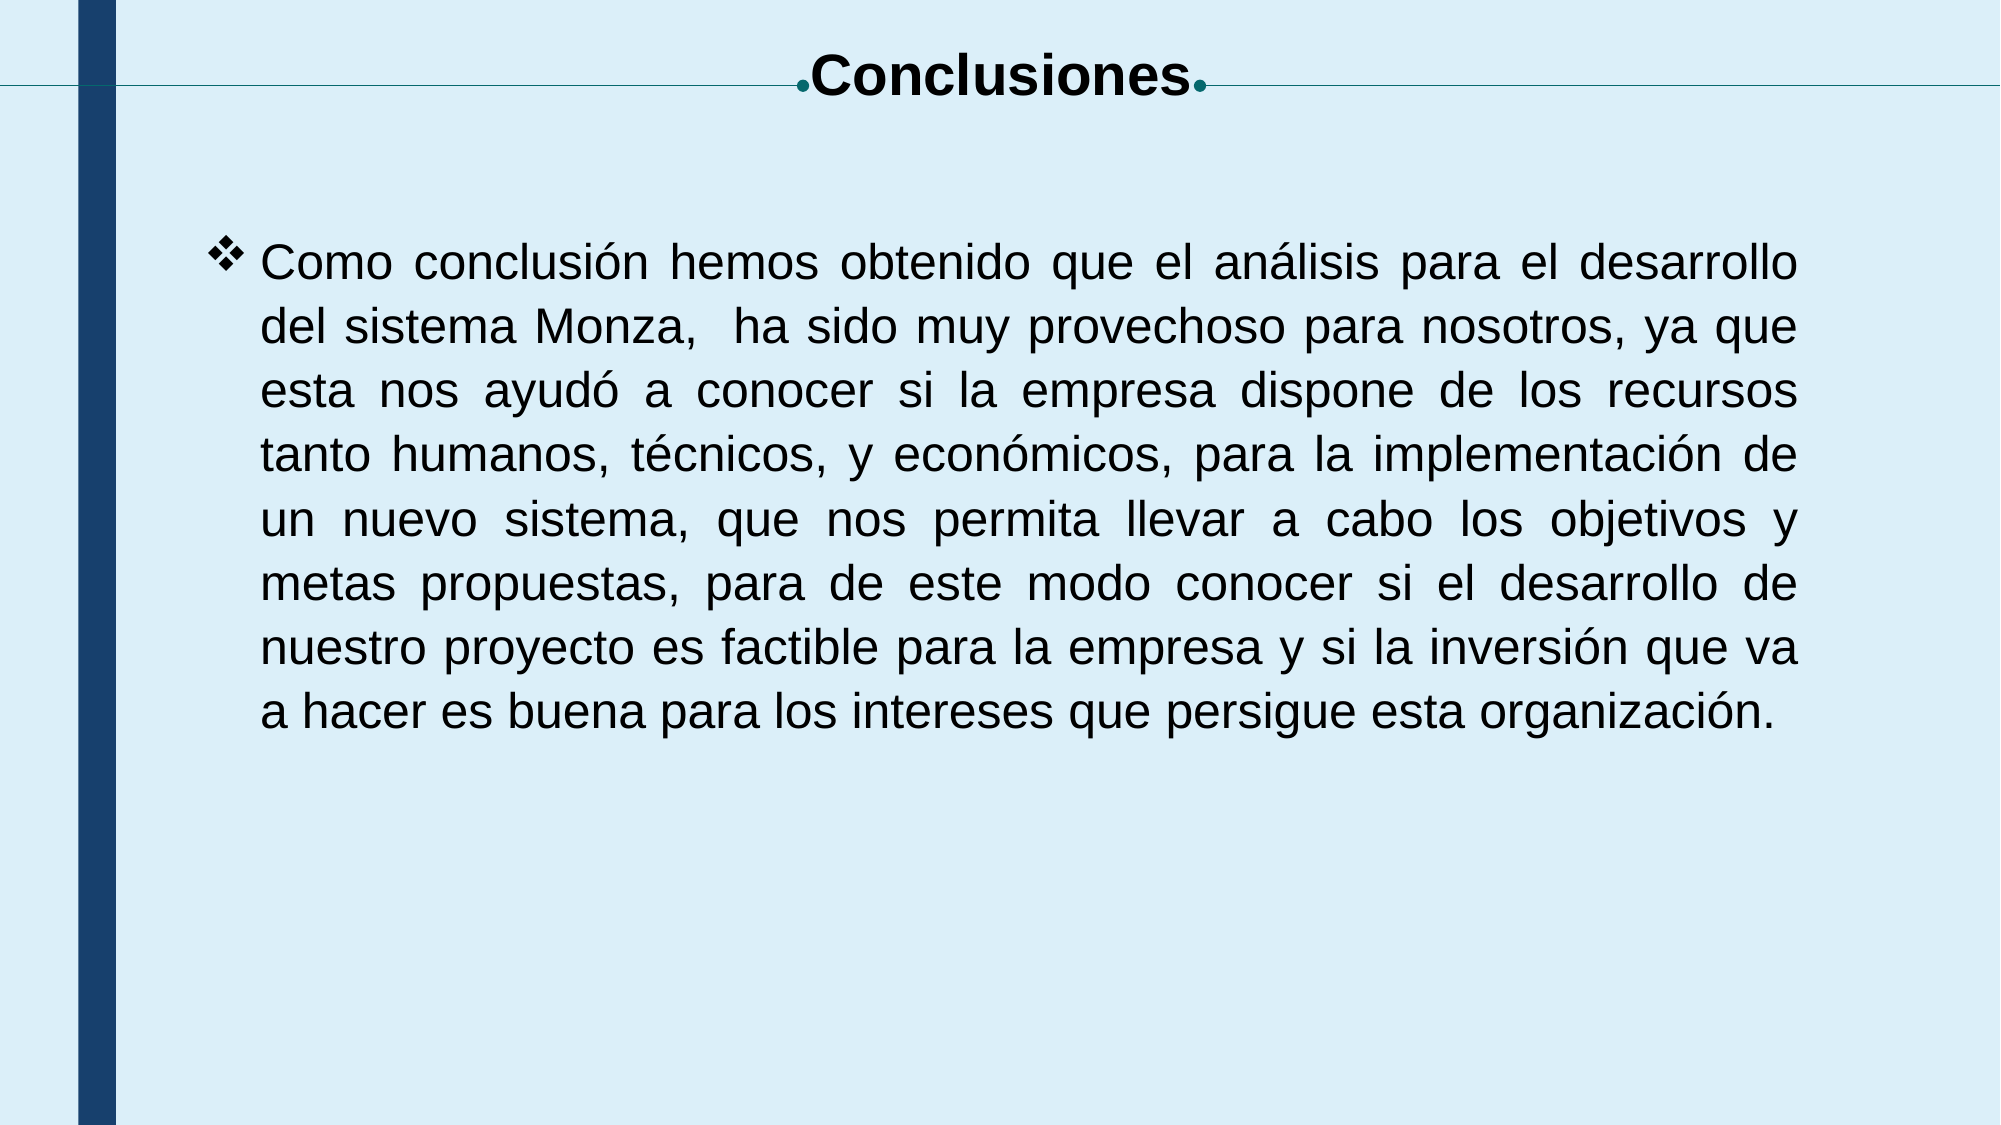

Conclusiones

Como conclusión hemos obtenido que el análisis para el desarrollo del sistema Monza,  ha sido muy provechoso para nosotros, ya que esta nos ayudó a conocer si la empresa dispone de los recursos tanto humanos, técnicos, y económicos, para la implementación de un nuevo sistema, que nos permita llevar a cabo los objetivos y metas propuestas, para de este modo conocer si el desarrollo de nuestro proyecto es factible para la empresa y si la inversión que va a hacer es buena para los intereses que persigue esta organización.